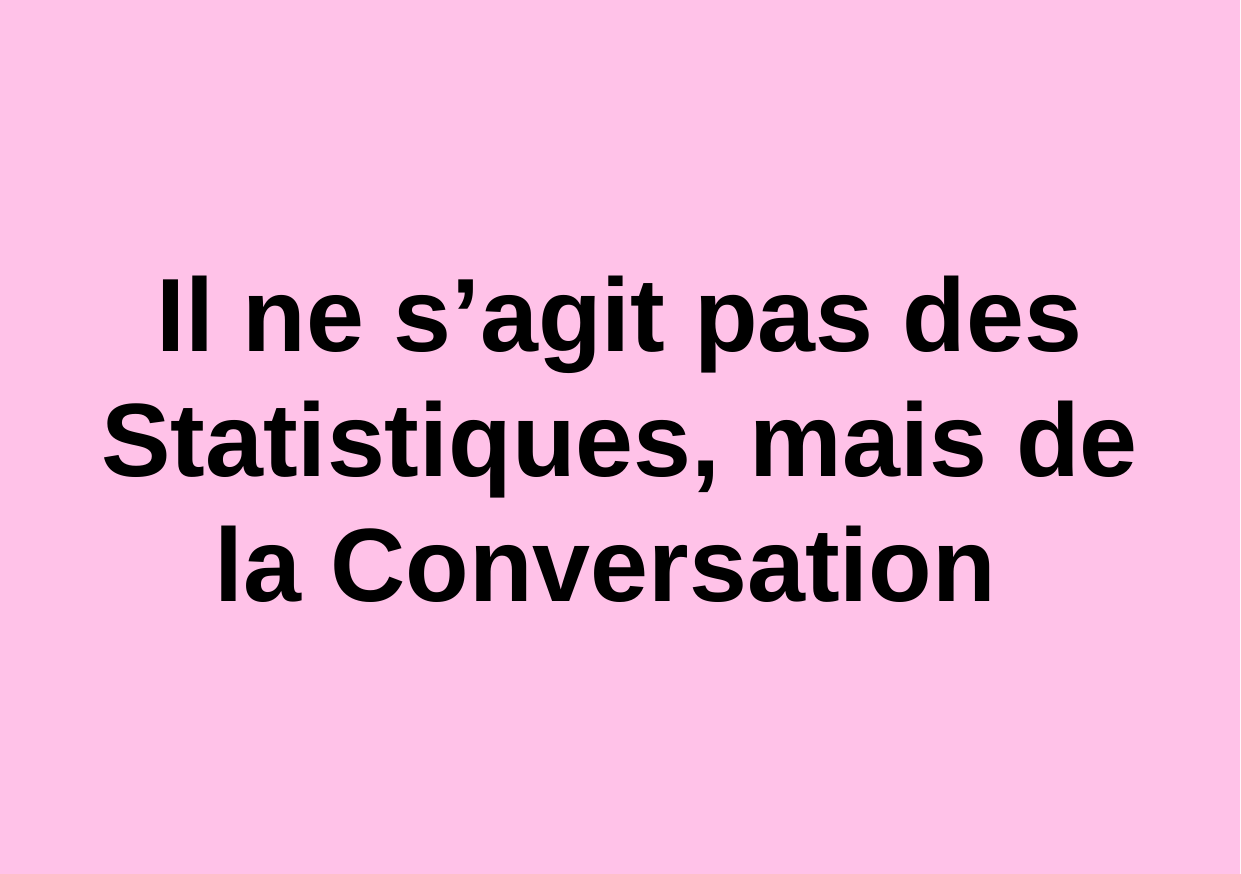

Il ne s’agit pas des Statistiques, mais de la Conversation